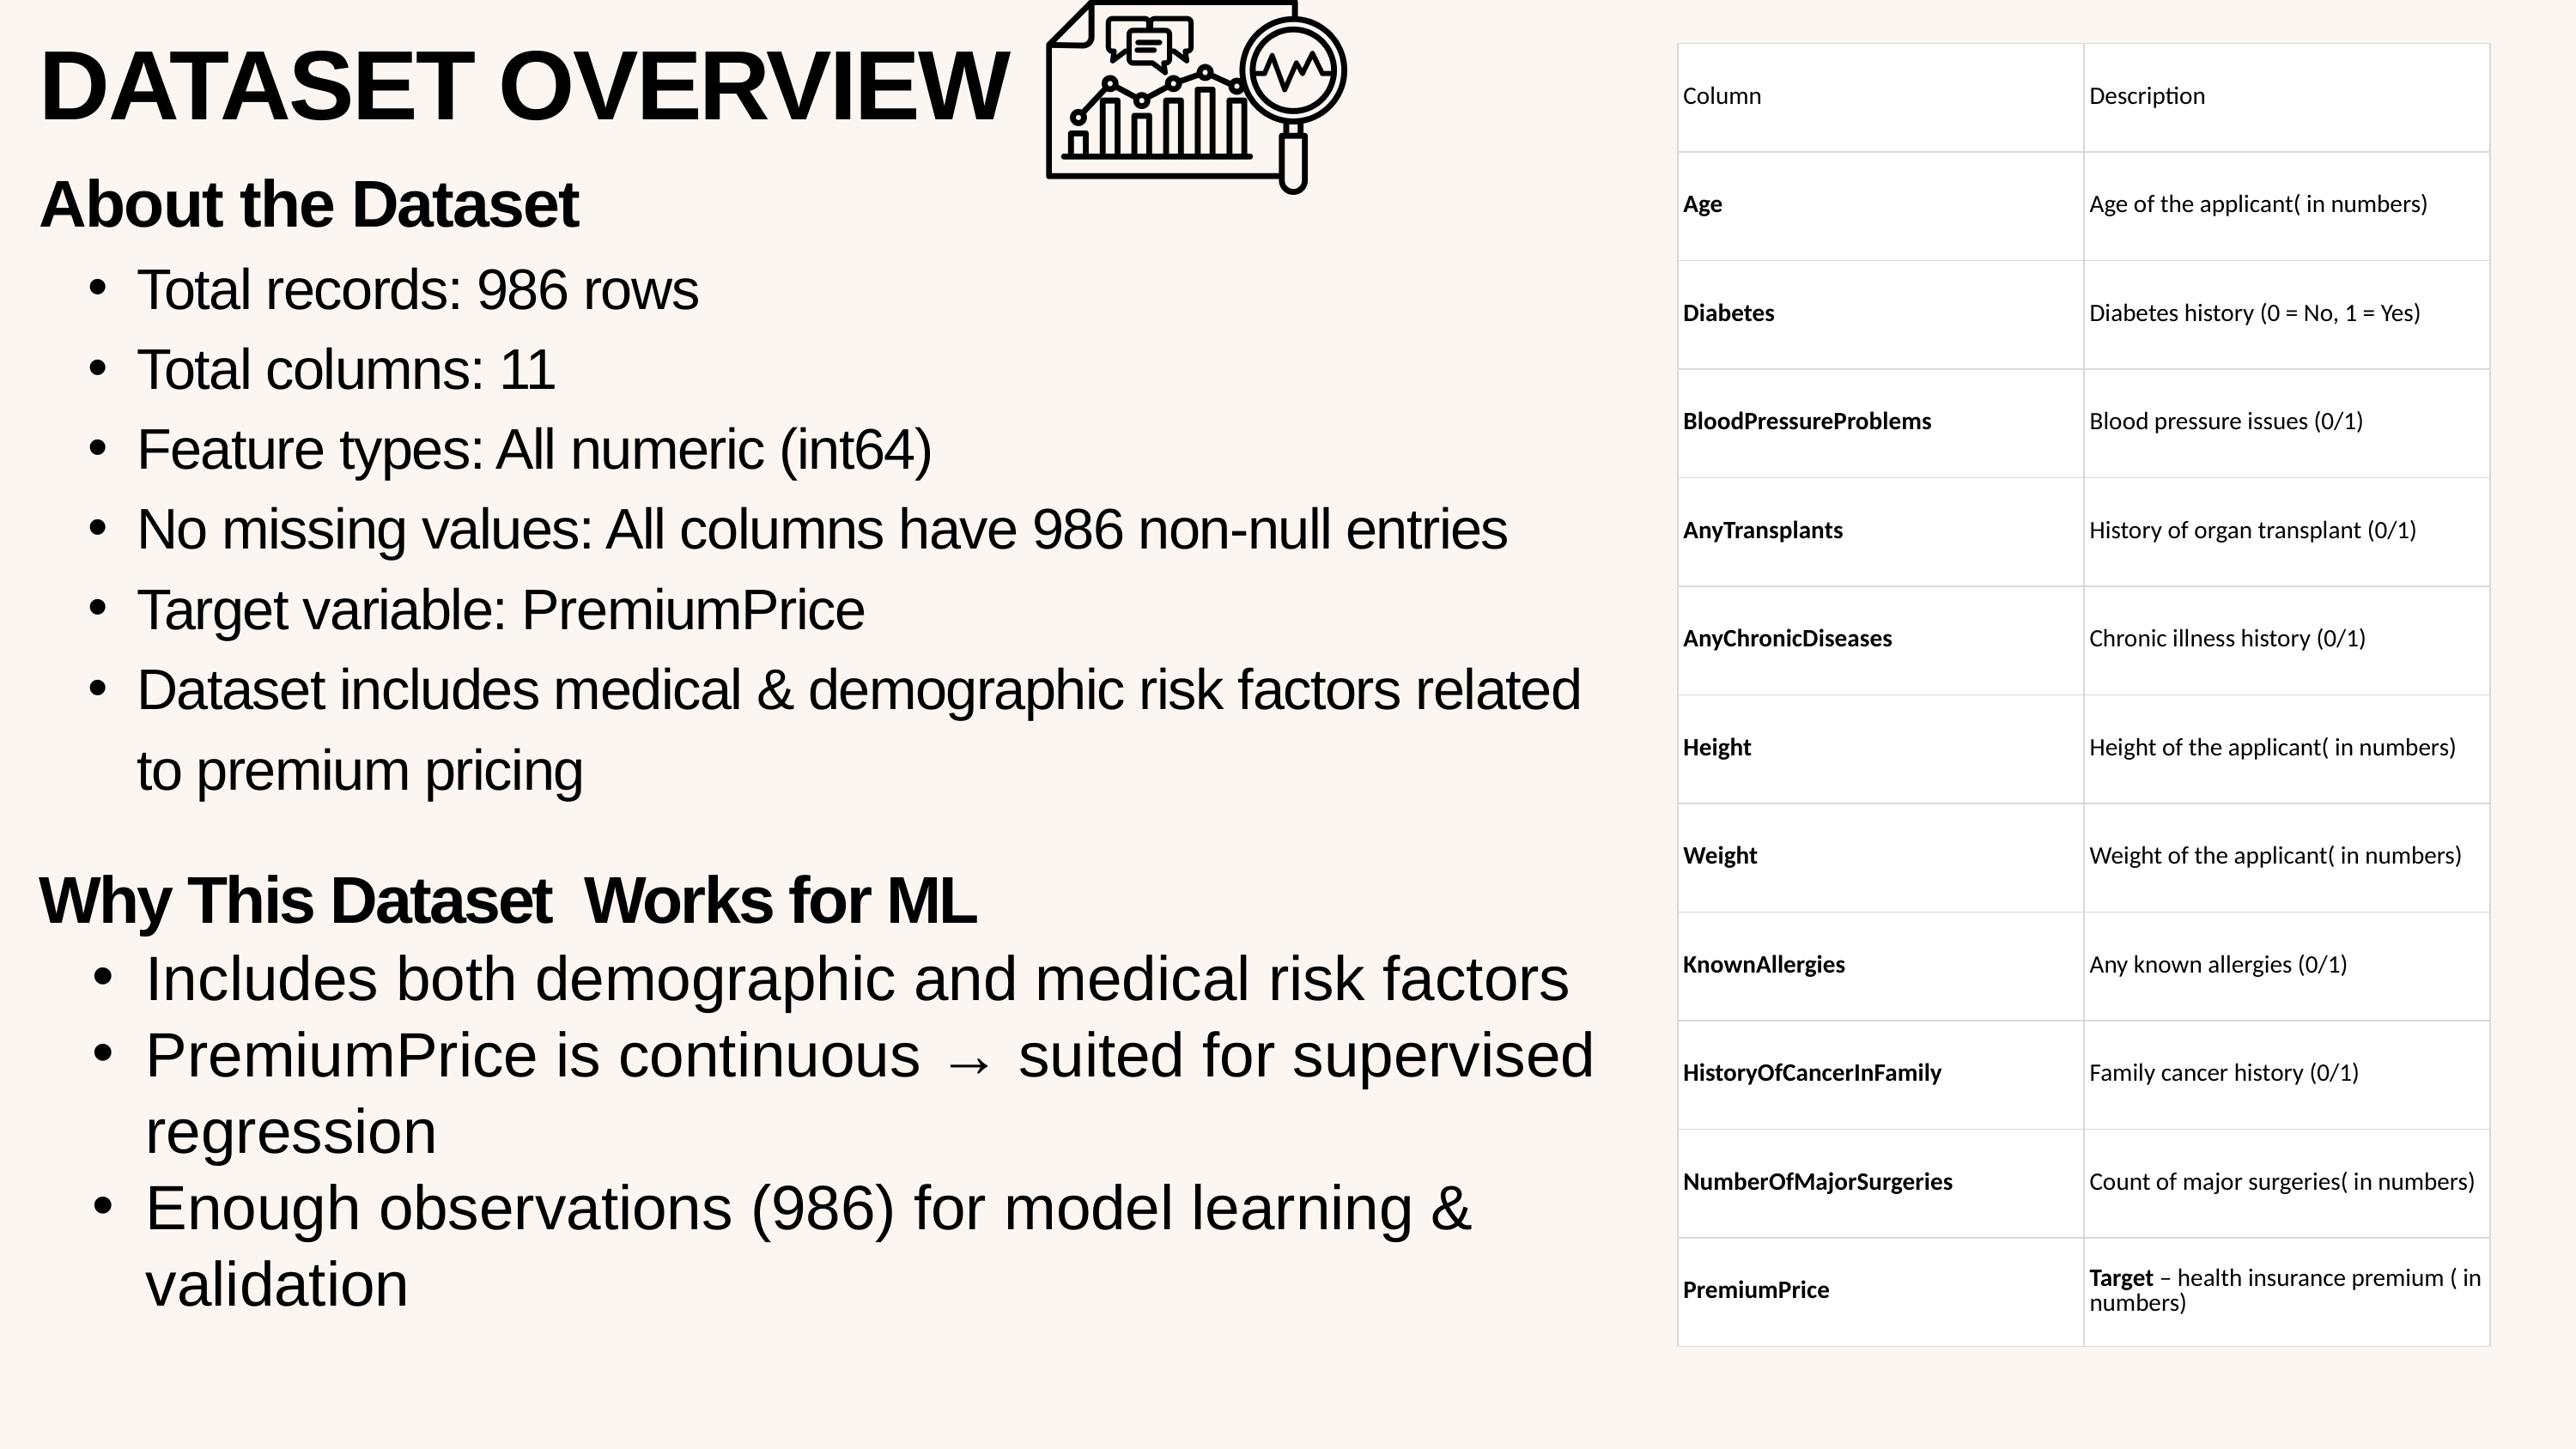

| Column | Description |
| --- | --- |
| Age | Age of the applicant( in numbers) |
| Diabetes | Diabetes history (0 = No, 1 = Yes) |
| BloodPressureProblems | Blood pressure issues (0/1) |
| AnyTransplants | History of organ transplant (0/1) |
| AnyChronicDiseases | Chronic illness history (0/1) |
| Height | Height of the applicant( in numbers) |
| Weight | Weight of the applicant( in numbers) |
| KnownAllergies | Any known allergies (0/1) |
| HistoryOfCancerInFamily | Family cancer history (0/1) |
| NumberOfMajorSurgeries | Count of major surgeries( in numbers) |
| PremiumPrice | Target – health insurance premium ( in numbers) |
DATASET OVERVIEW
About the Dataset
Total records: 986 rows
Total columns: 11
Feature types: All numeric (int64)
No missing values: All columns have 986 non-null entries
Target variable: PremiumPrice
Dataset includes medical & demographic risk factors related to premium pricing

Why This Dataset  Works for ML
Includes both demographic and medical risk factors
PremiumPrice is continuous → suited for supervised regression
Enough observations (986) for model learning & validation